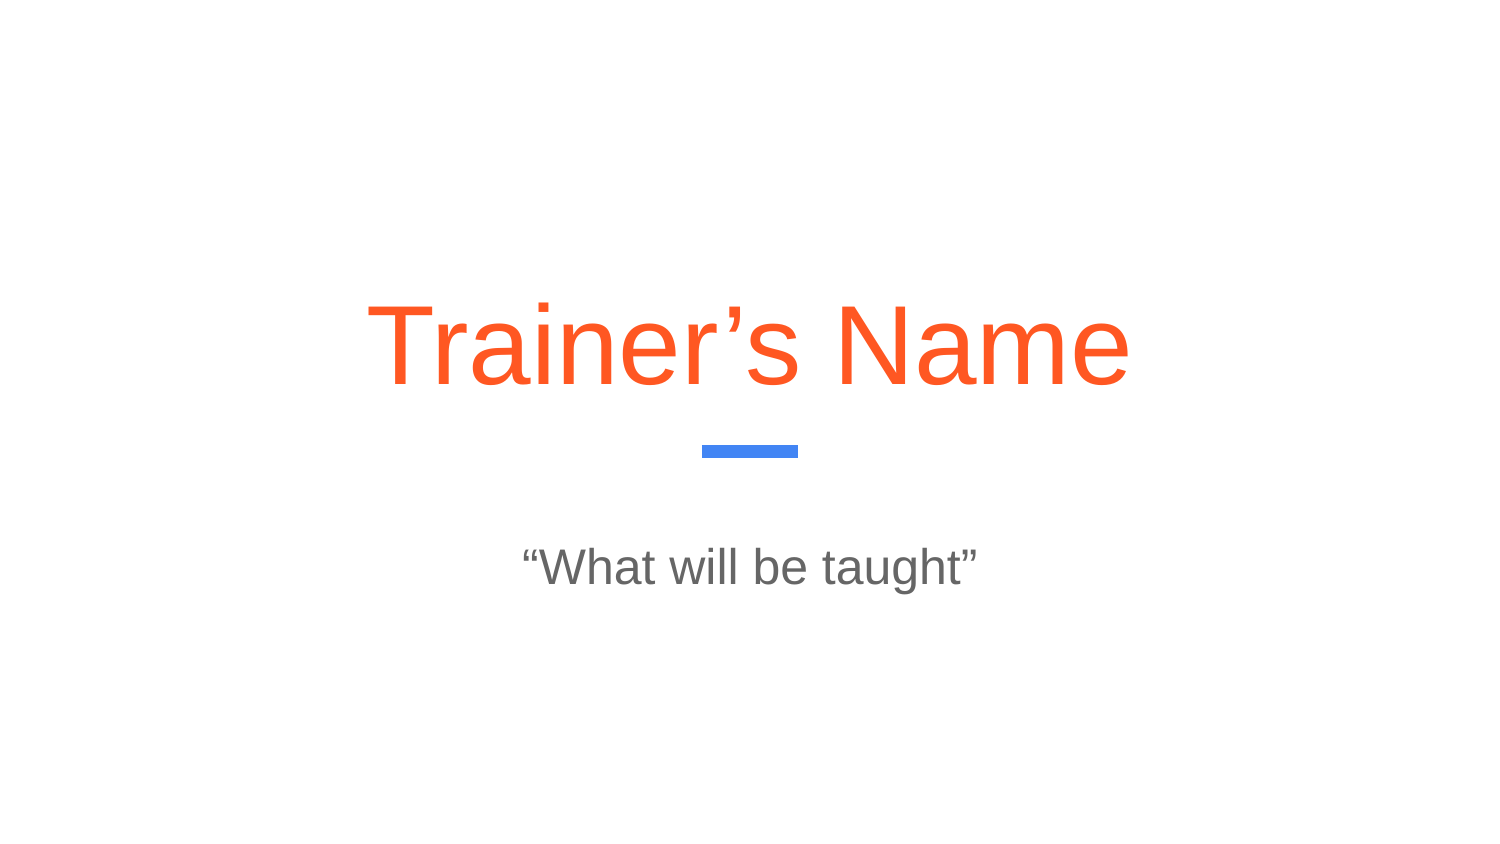

# Trainer’s Name
“What will be taught”